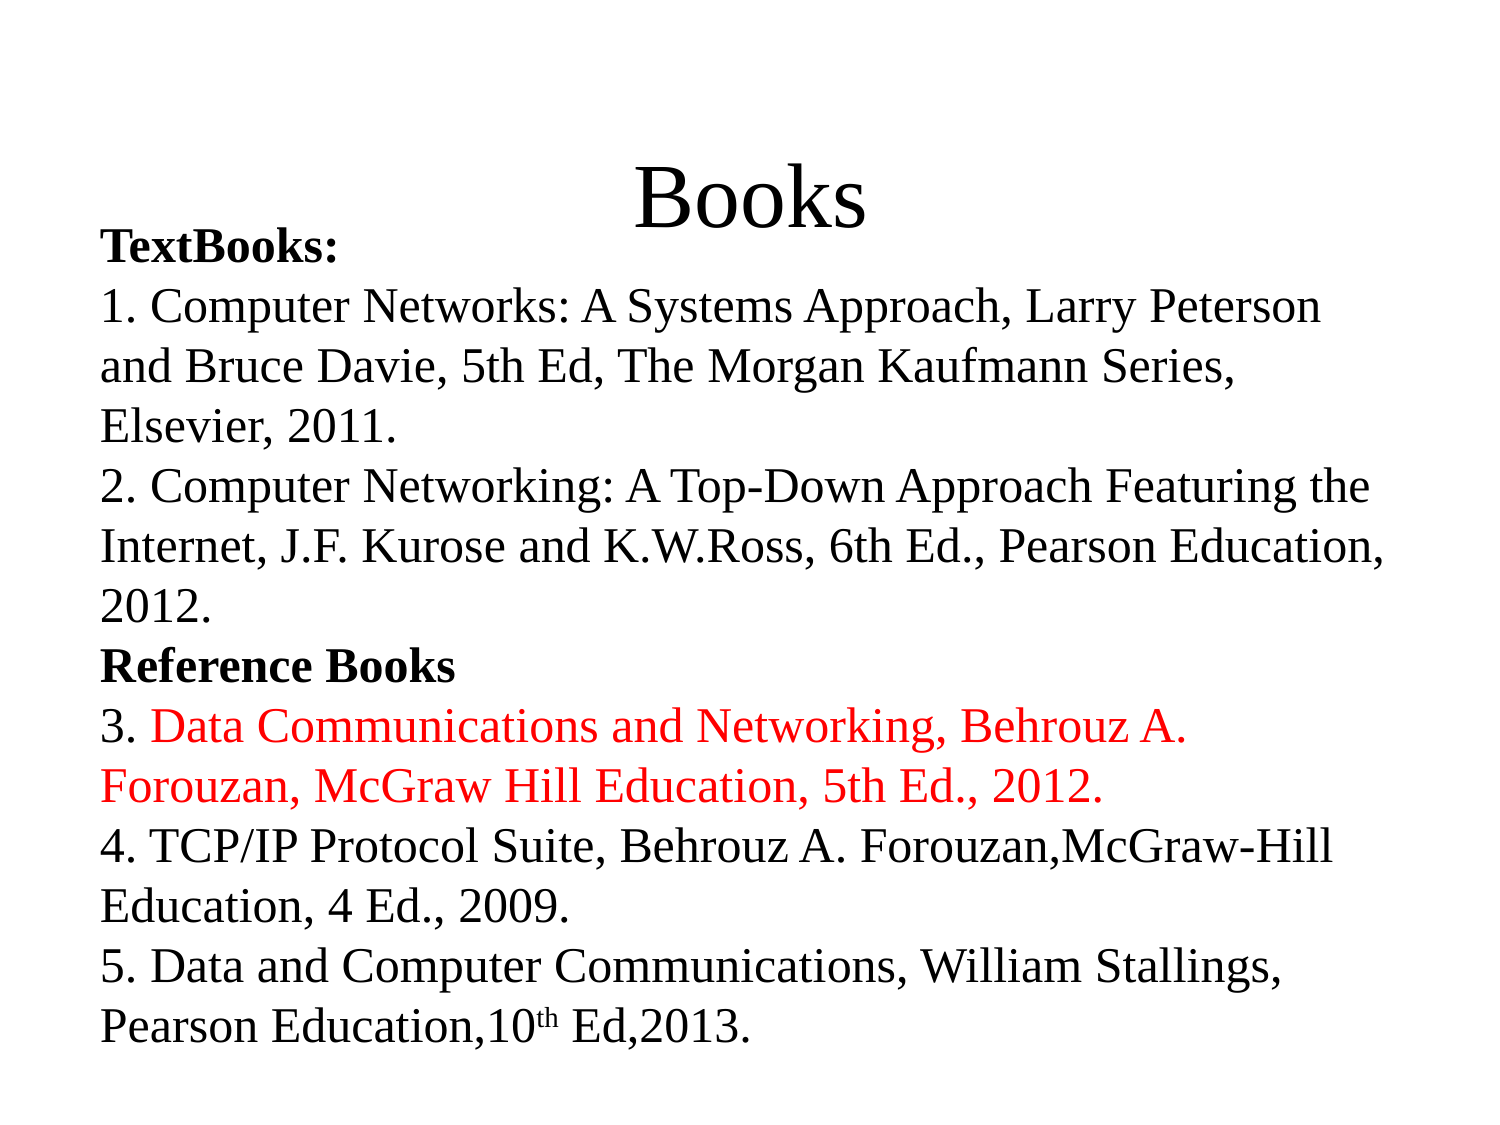

# Books
TextBooks:
1. Computer Networks: A Systems Approach, Larry Peterson and Bruce Davie, 5th Ed, The Morgan Kaufmann Series, Elsevier, 2011.
2. Computer Networking: A Top-Down Approach Featuring the Internet, J.F. Kurose and K.W.Ross, 6th Ed., Pearson Education, 2012.
Reference Books
3. Data Communications and Networking, Behrouz A. Forouzan, McGraw Hill Education, 5th Ed., 2012.
4. TCP/IP Protocol Suite, Behrouz A. Forouzan,McGraw-Hill Education, 4 Ed., 2009.
5. Data and Computer Communications, William Stallings, Pearson Education,10th Ed,2013.